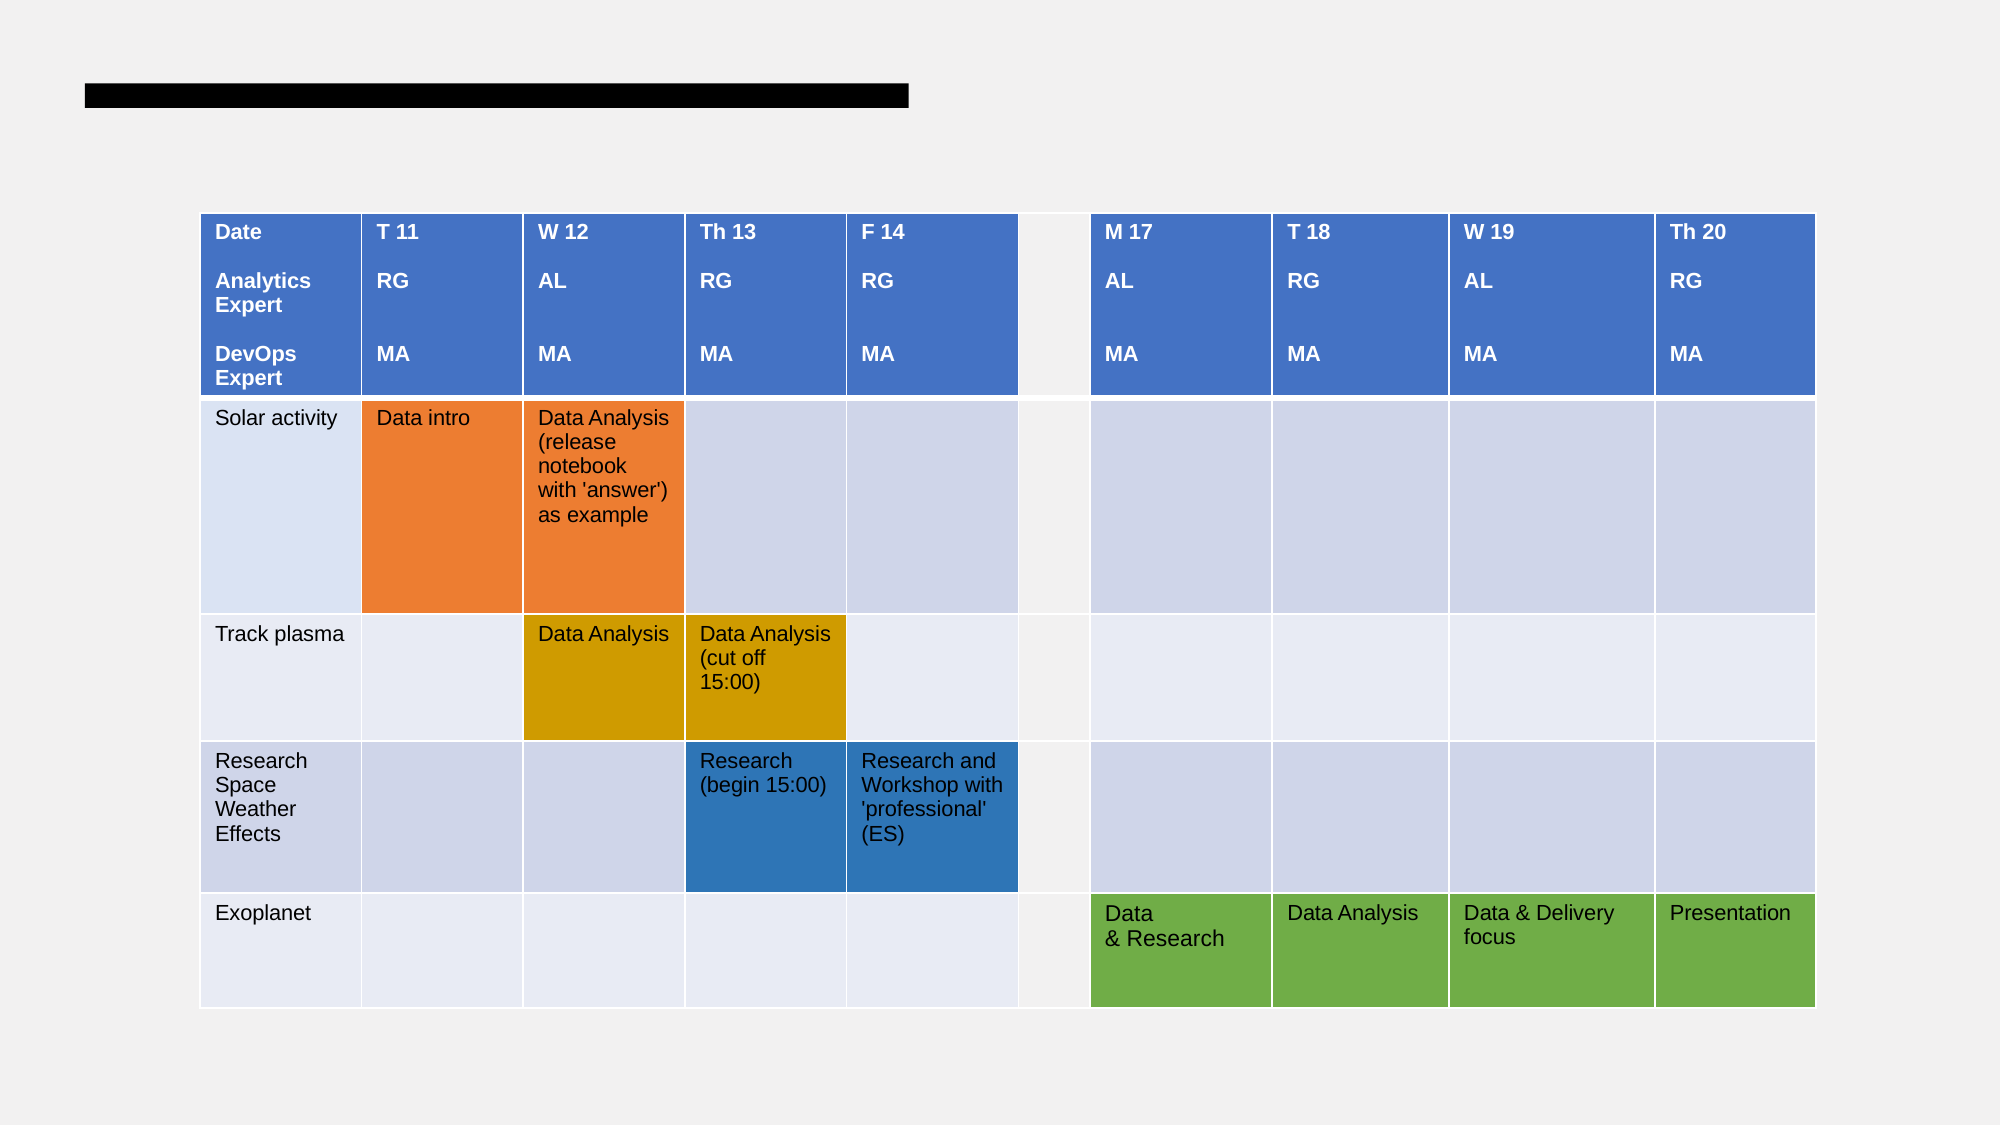

| Date Analytics Expert DevOps Expert | T 11  RG MA | W 12 AL MA | Th 13 RG MA | F 14 RG MA |  | M 17 AL MA | T 18 RG MA | W 19 AL MA | Th 20 RG MA |
| --- | --- | --- | --- | --- | --- | --- | --- | --- | --- |
| Solar activity | Data intro | Data Analysis (release notebook with 'answer') as example |  |  |  |  |  |  |  |
| Track plasma |  | Data Analysis | Data Analysis (cut off 15:00) |  |  |  |  |  |  |
| Research Space  Weather Effects |  |  | Research (begin 15:00) | Research and Workshop with 'professional' (ES) |  |  |  |  |  |
| Exoplanet |  |  |  |  |  | Data & Research | Data Analysis | Data & Delivery focus | Presentation |